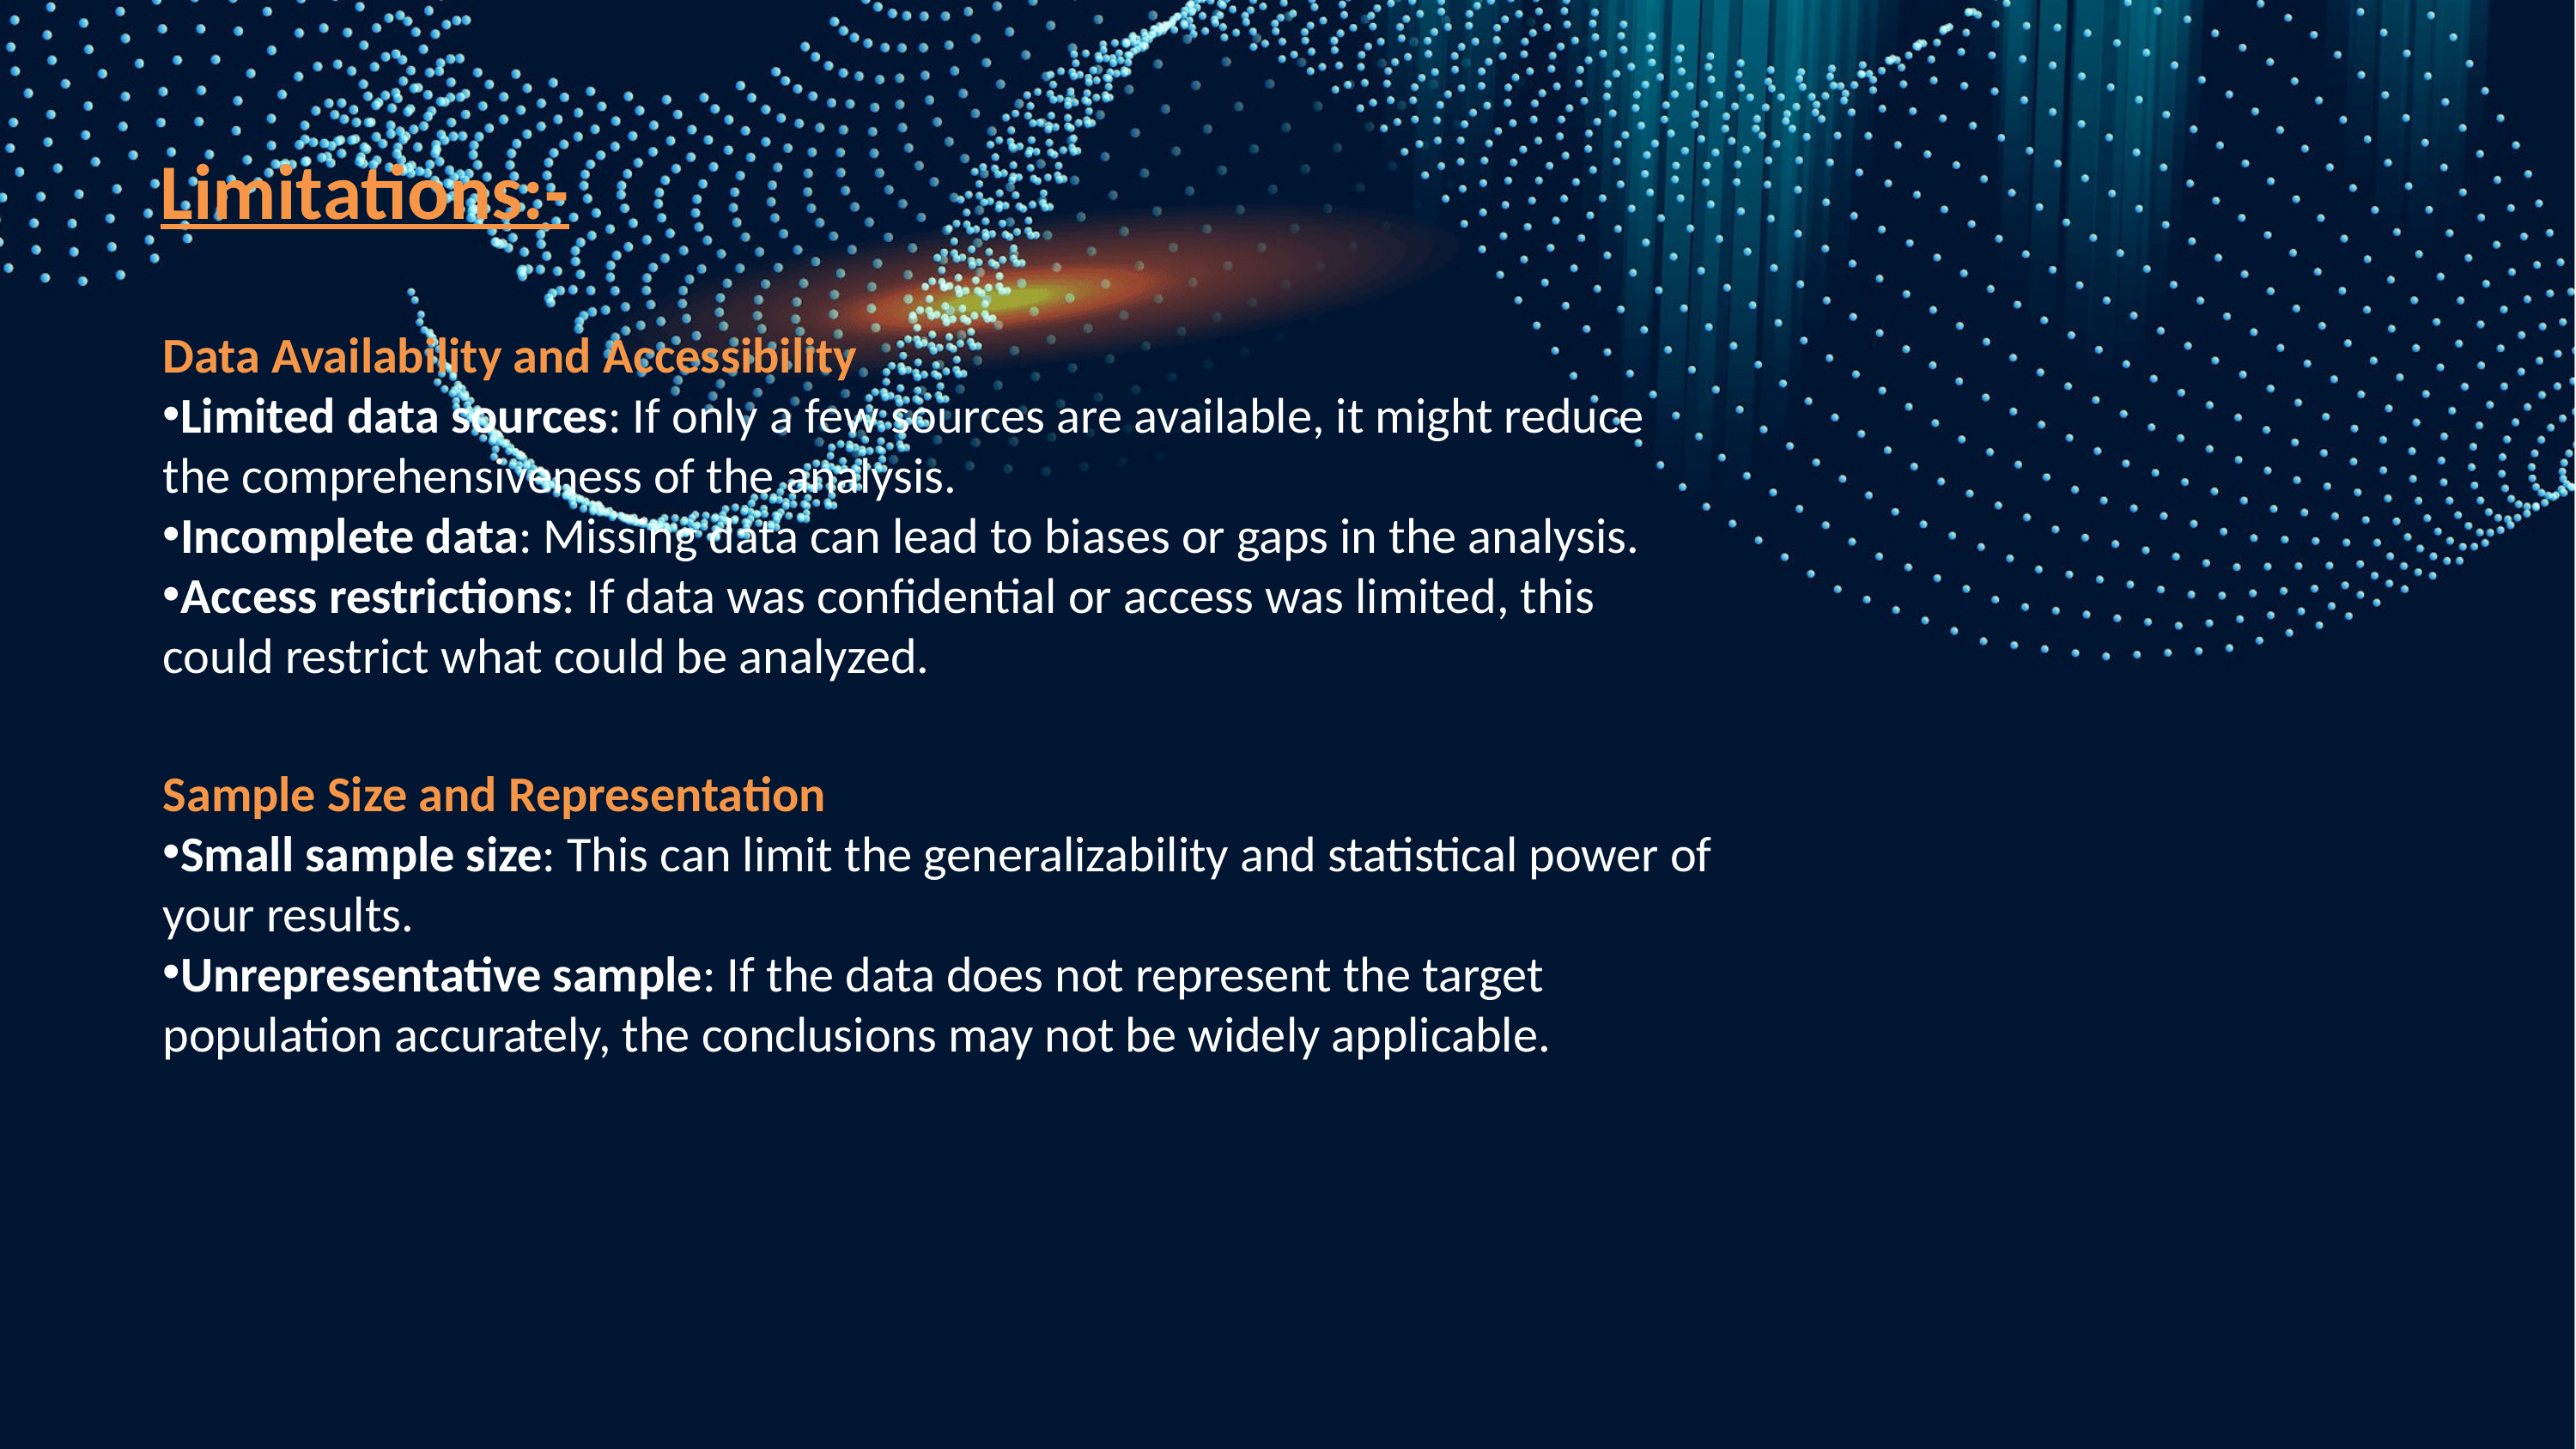

Limitations:-
Data Availability and Accessibility
Limited data sources: If only a few sources are available, it might reduce the comprehensiveness of the analysis.
Incomplete data: Missing data can lead to biases or gaps in the analysis.
Access restrictions: If data was confidential or access was limited, this could restrict what could be analyzed.
Sample Size and Representation
Small sample size: This can limit the generalizability and statistical power of your results.
Unrepresentative sample: If the data does not represent the target population accurately, the conclusions may not be widely applicable.